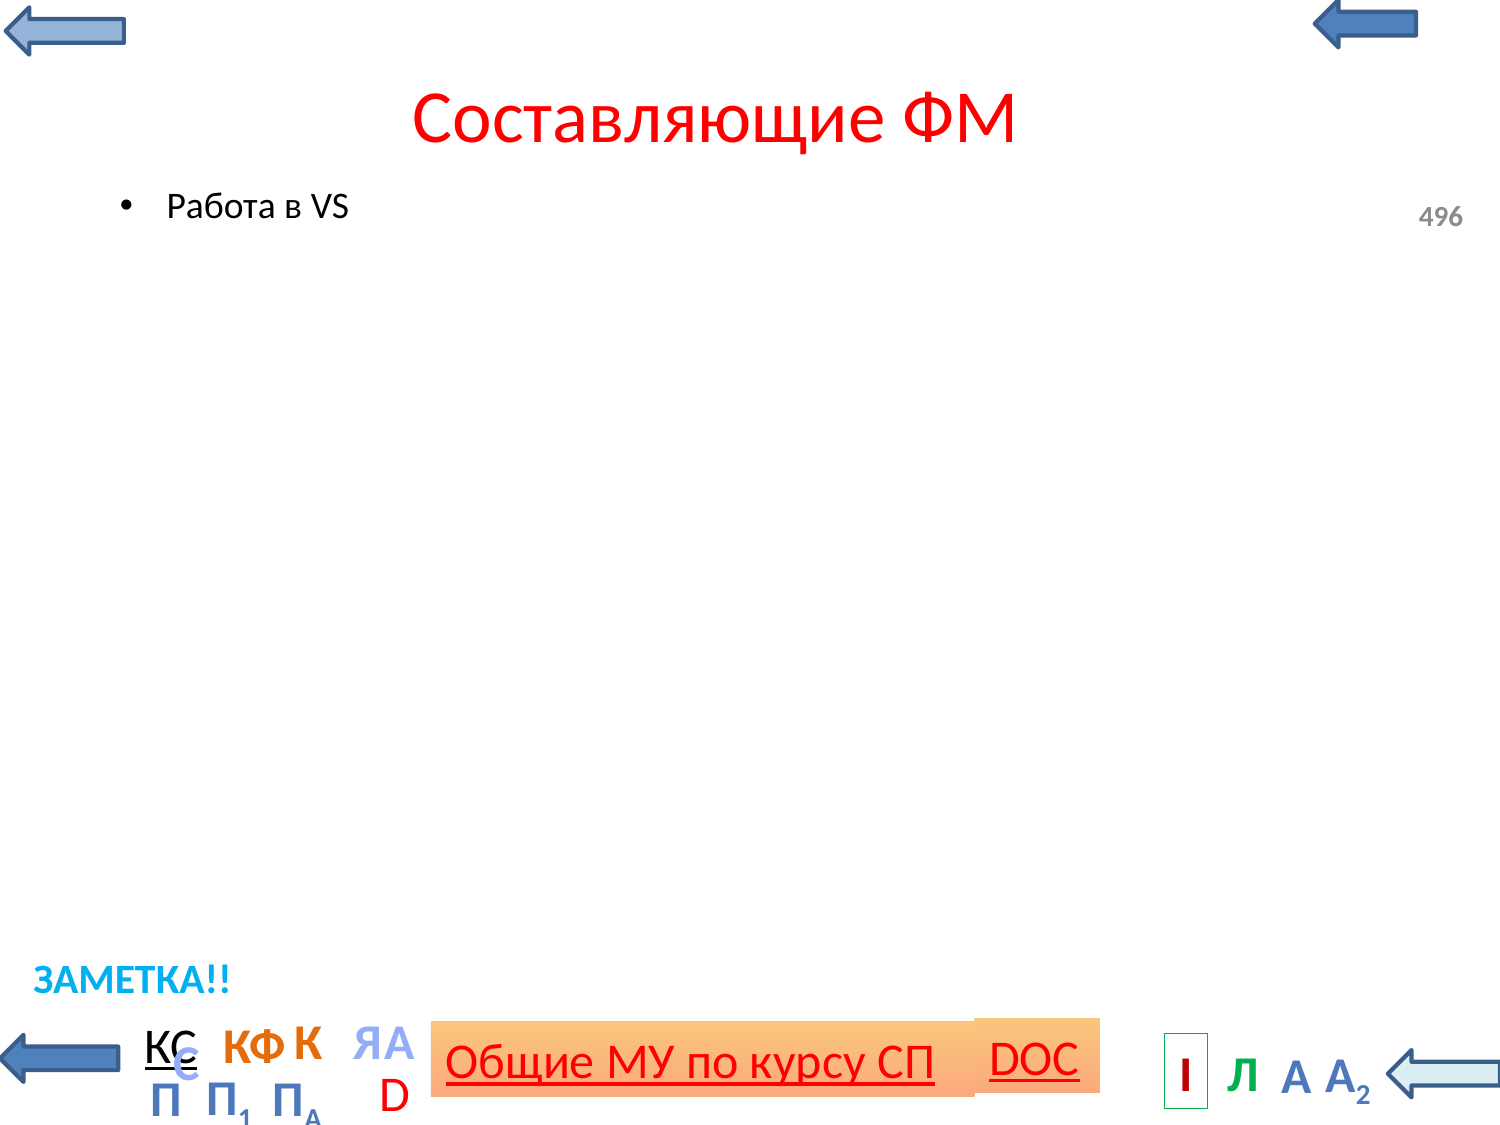

# Составляющие ФМ
Работа в VS

496
ЗАМЕТКА!!
С